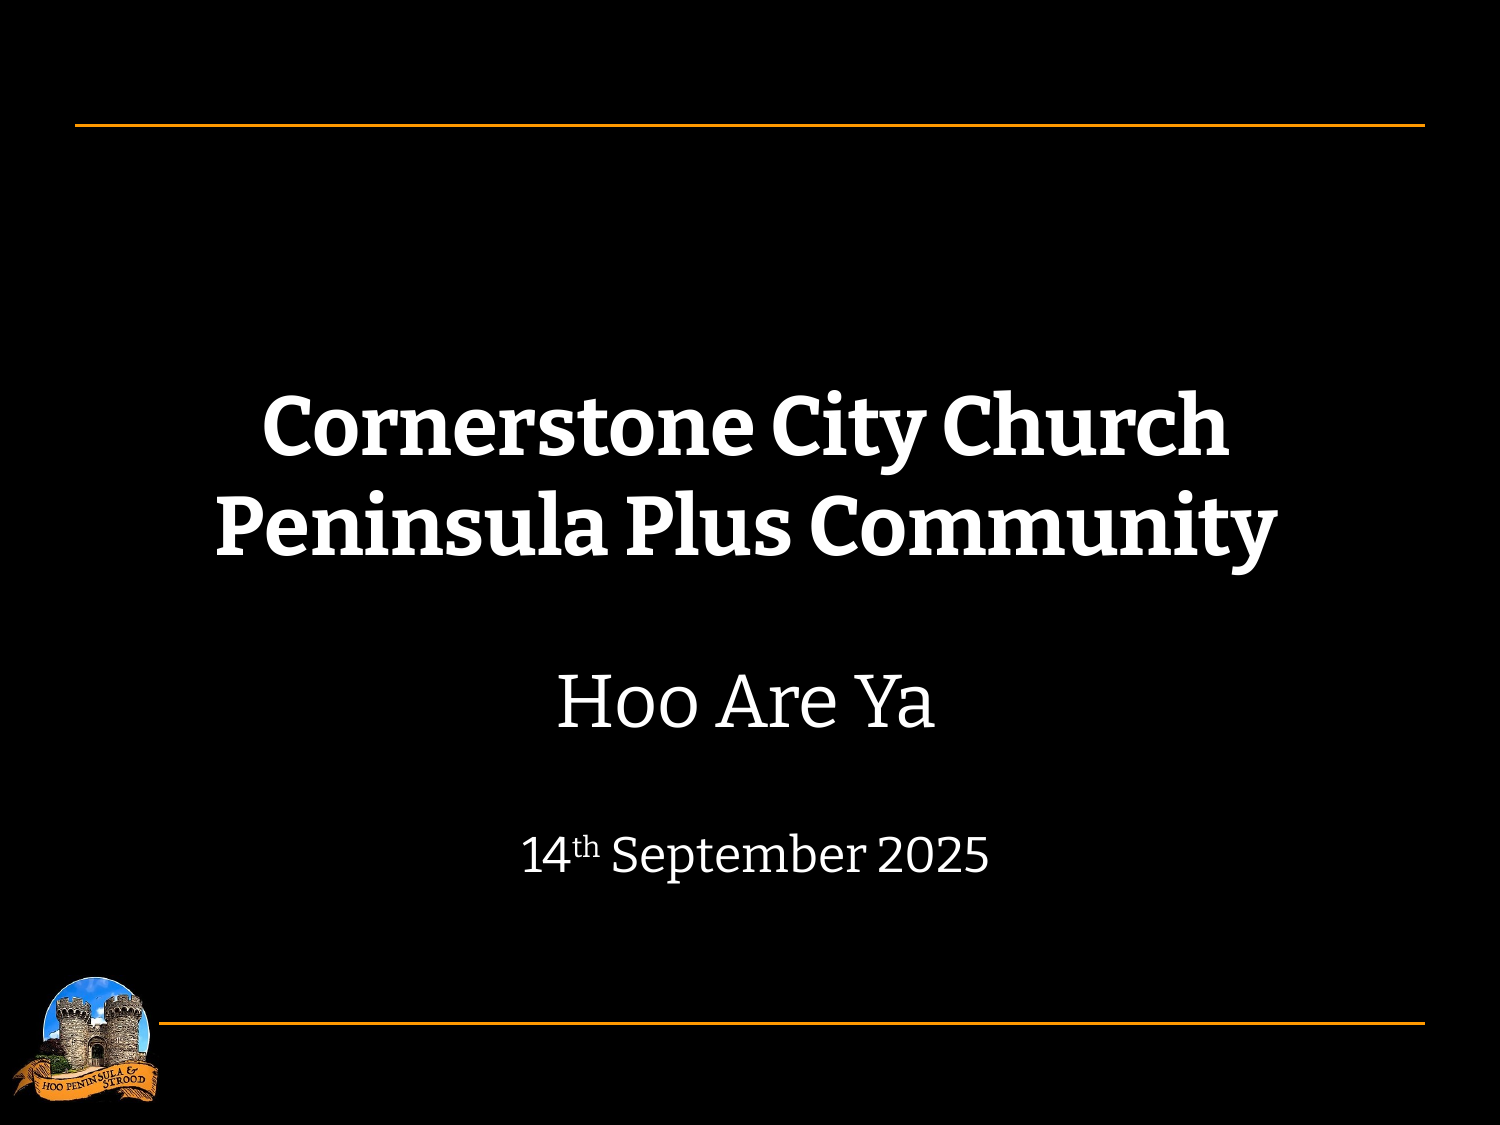

Cornerstone City Church
Peninsula Plus Community
Hoo Are Ya
  14th September 2025